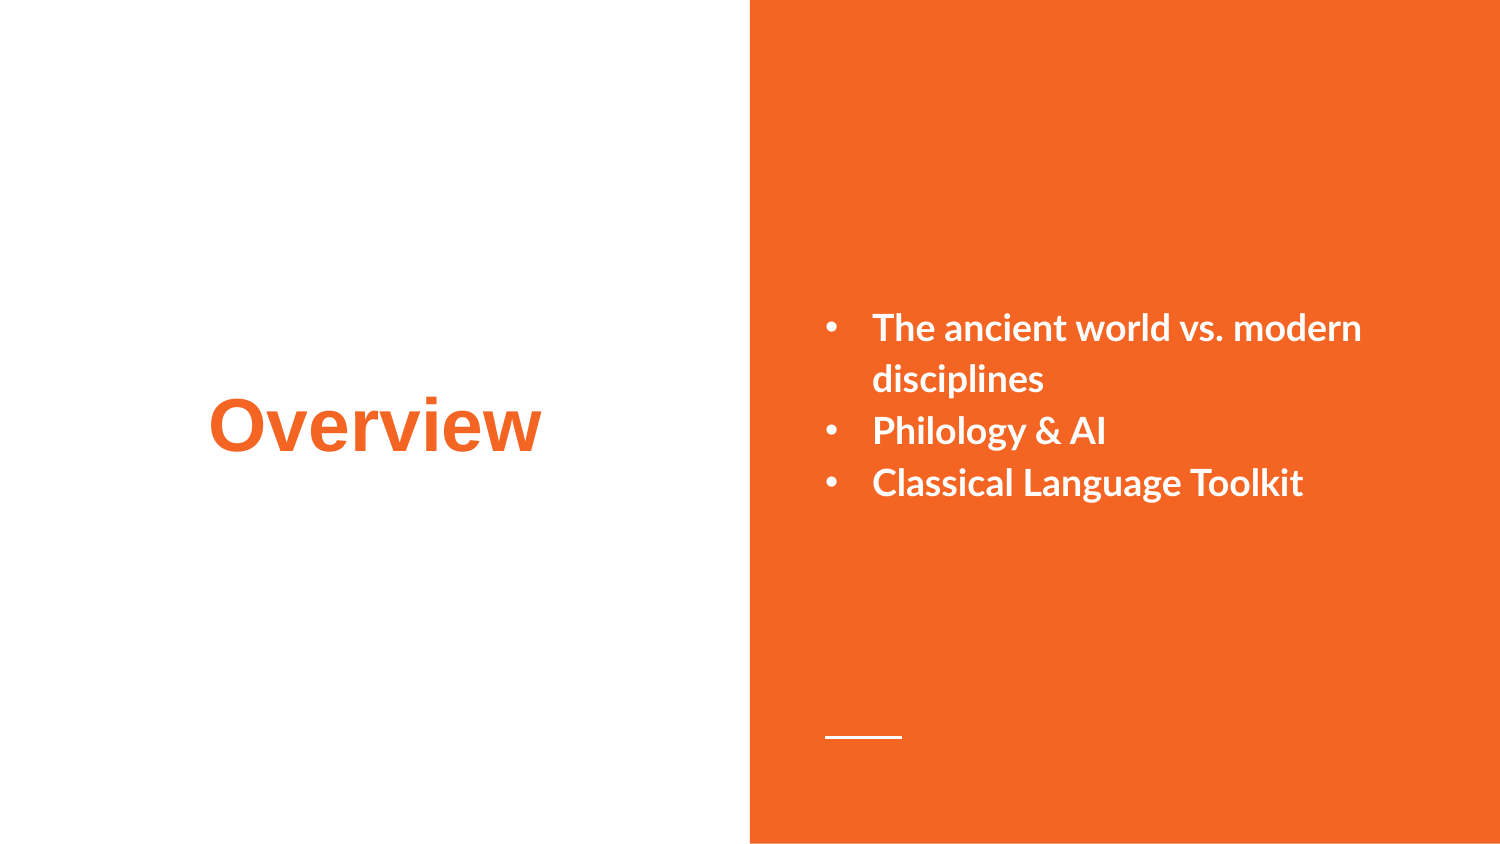

The ancient world vs. modern disciplines
Philology & AI
Classical Language Toolkit

# Overview